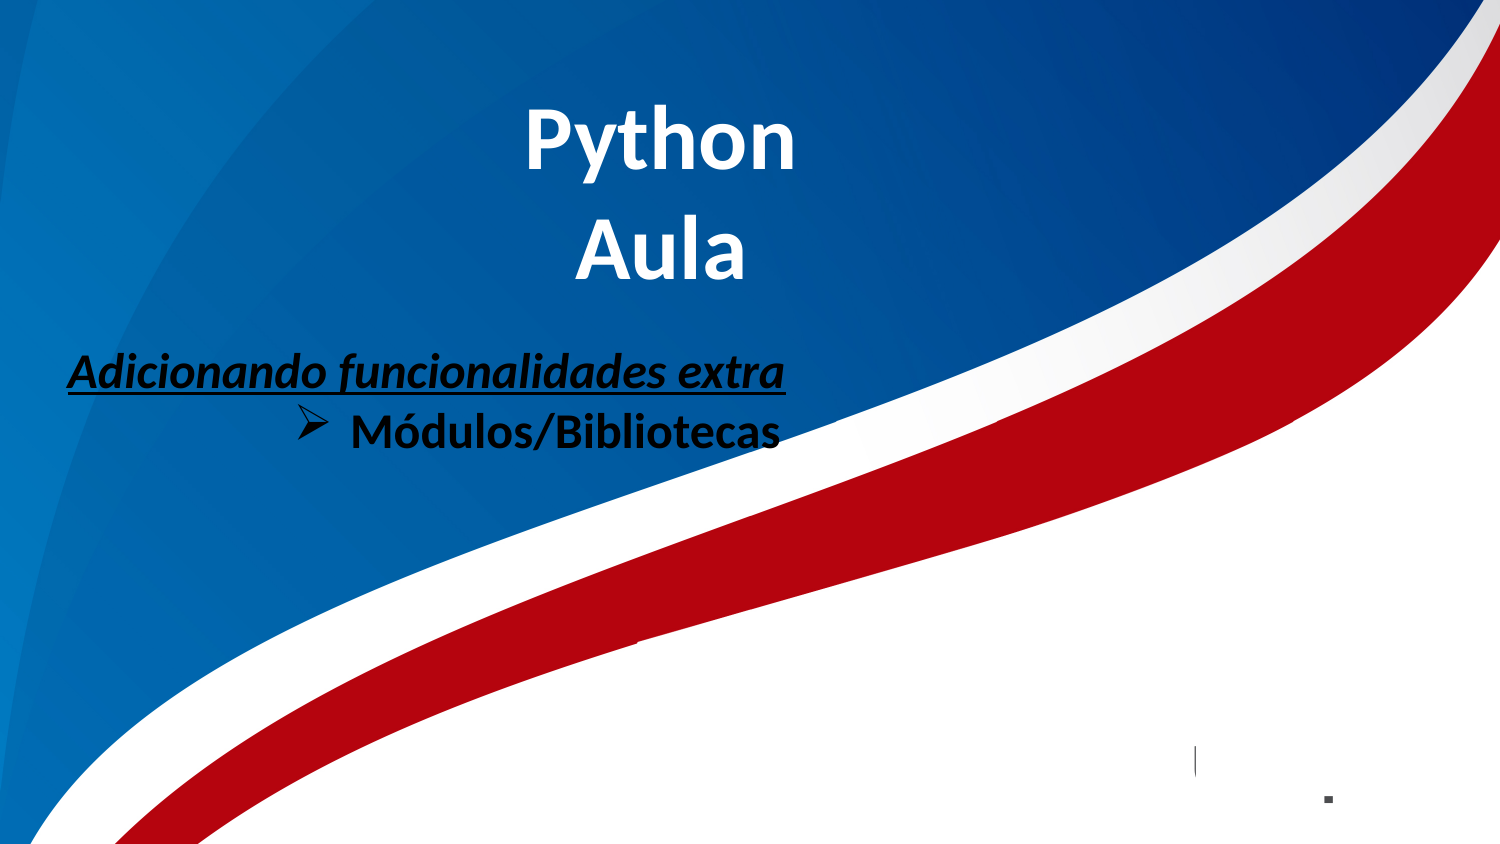

# Python Aula
Adicionando funcionalidades extra
Módulos/Bibliotecas